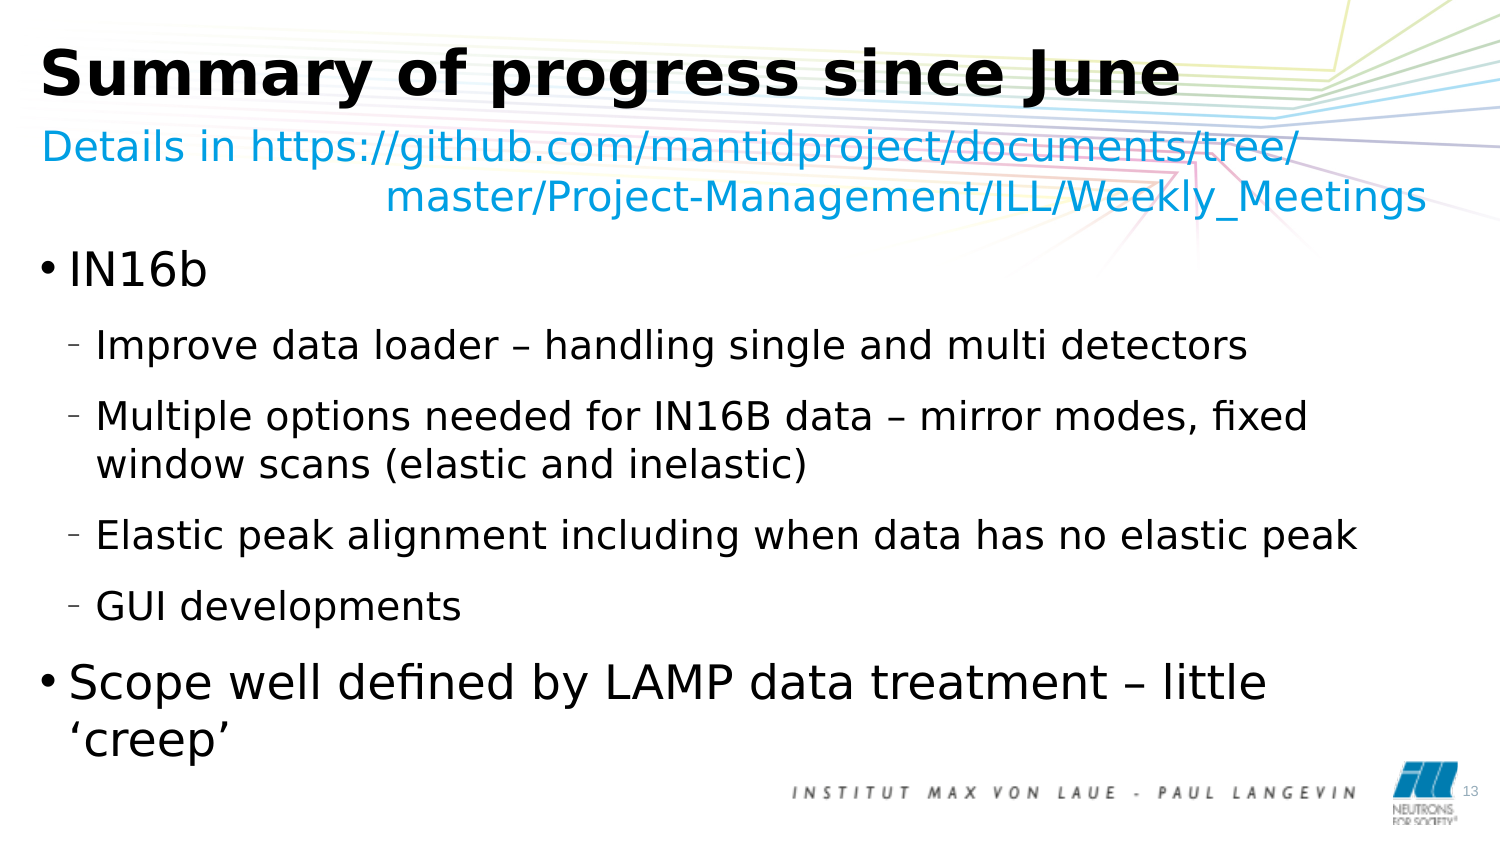

Summary of progress since June

Details in https://github.com/mantidproject/documents/tree/                                     master/Project-Management/ILL/Weekly_Meetings
IN16b
Improve data loader – handling single and multi detectors
Multiple options needed for IN16B data – mirror modes, fixed window scans (elastic and inelastic)
Elastic peak alignment including when data has no elastic peak
GUI developments
Scope well defined by LAMP data treatment – little ‘creep’